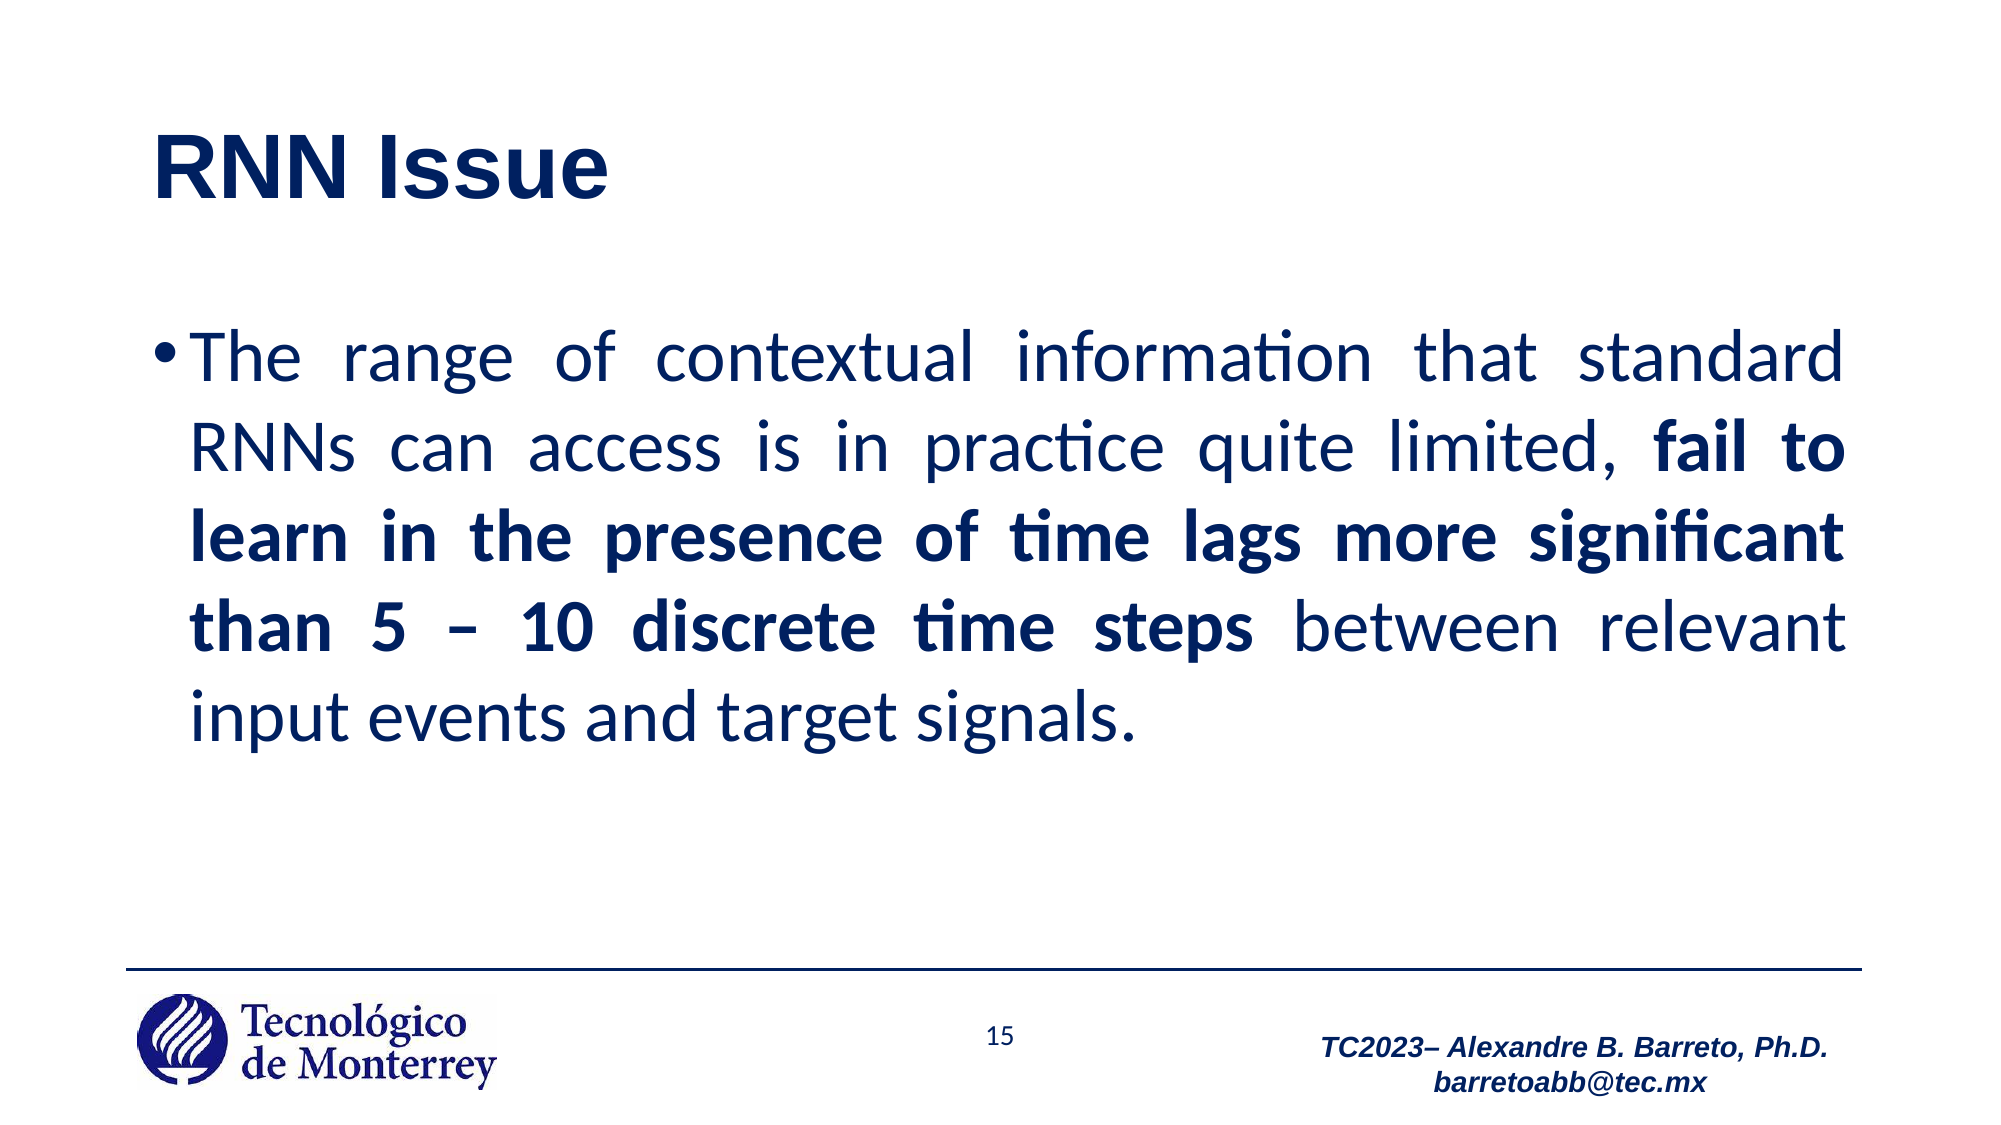

# RNN Issue
The range of contextual information that standard RNNs can access is in practice quite limited, fail to learn in the presence of time lags more significant than 5 – 10 discrete time steps between relevant input events and target signals.